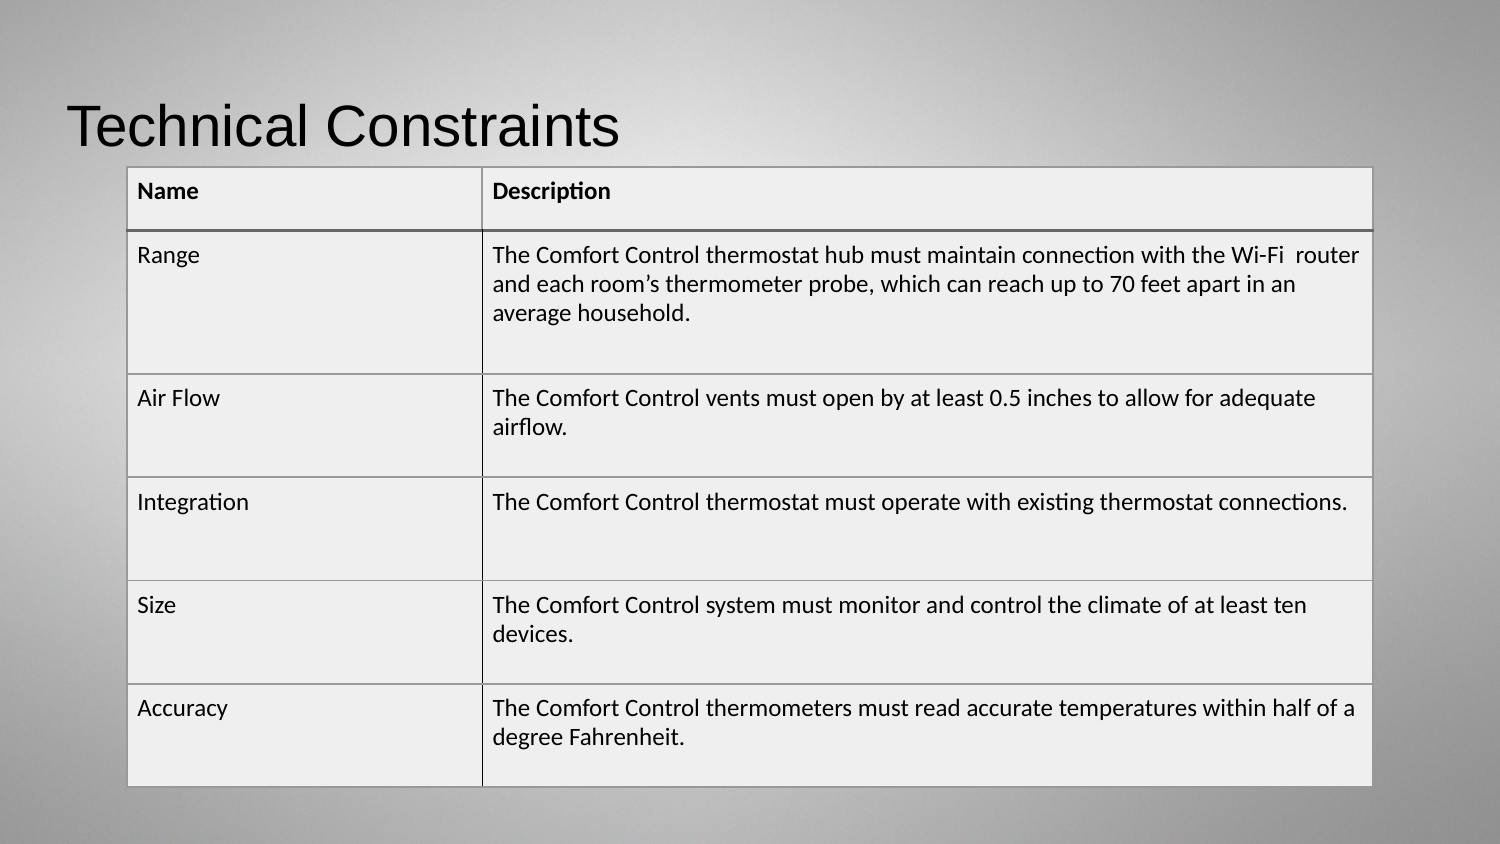

# Technical Constraints
| Name | Description |
| --- | --- |
| Range | The Comfort Control thermostat hub must maintain connection with the Wi-Fi router and each room’s thermometer probe, which can reach up to 70 feet apart in an average household. |
| Air Flow | The Comfort Control vents must open by at least 0.5 inches to allow for adequate airflow. |
| Integration | The Comfort Control thermostat must operate with existing thermostat connections. |
| Size | The Comfort Control system must monitor and control the climate of at least ten devices. |
| Accuracy | The Comfort Control thermometers must read accurate temperatures within half of a degree Fahrenheit. |